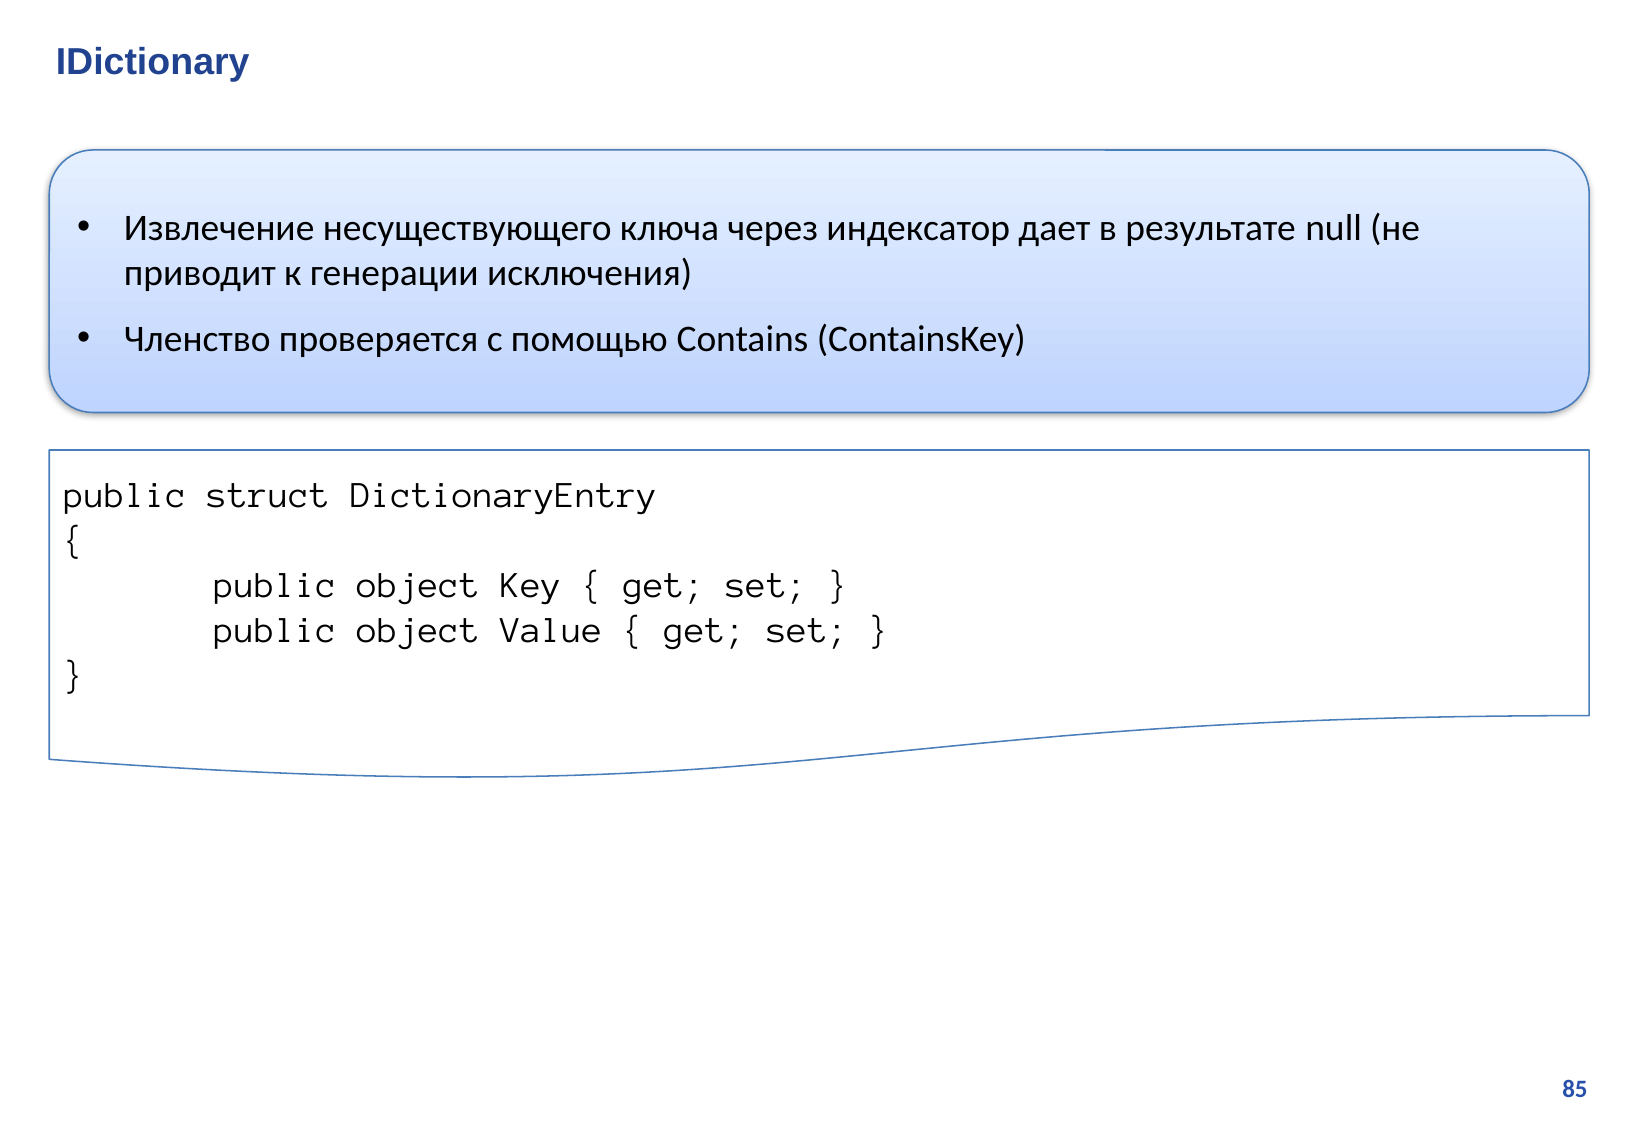

# IDictionary
Извлечение несуществующего ключа через индексатор дает в результате null (не приводит к генерации исключения)
Членство проверяется с помощью Contains (ContainsKey)
public struct DictionaryEntry
{
	public object Key { get; set; }
	public object Value { get; set; }
}